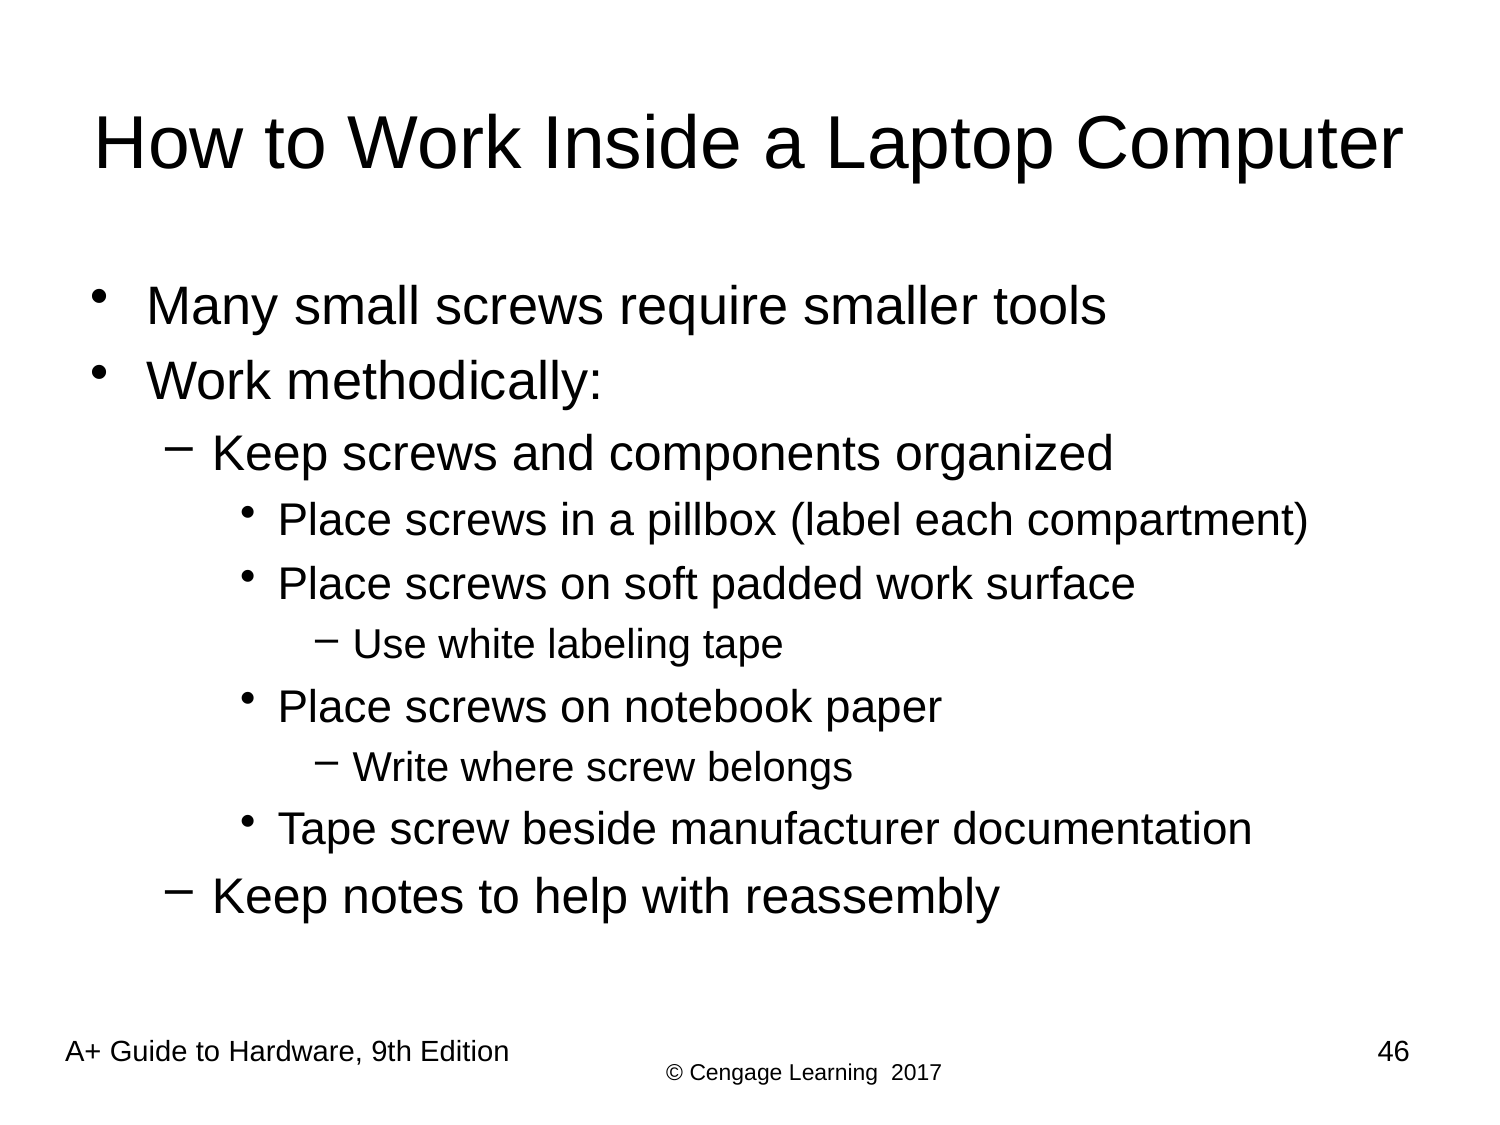

# How to Work Inside a Laptop Computer
Many small screws require smaller tools
Work methodically:
Keep screws and components organized
Place screws in a pillbox (label each compartment)
Place screws on soft padded work surface
Use white labeling tape
Place screws on notebook paper
Write where screw belongs
Tape screw beside manufacturer documentation
Keep notes to help with reassembly
46
A+ Guide to Hardware, 9th Edition